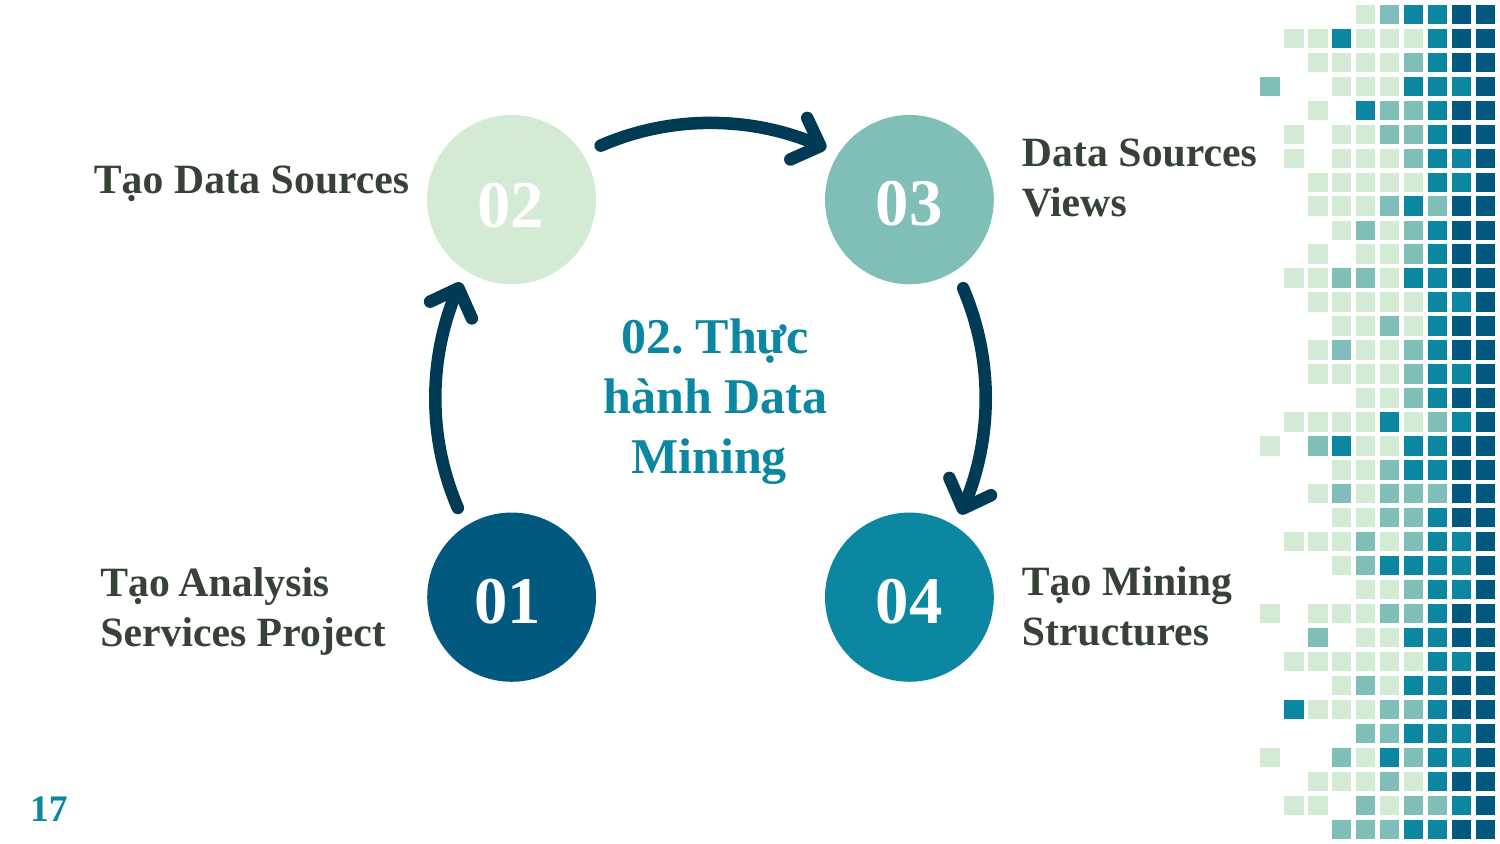

02

03

Data Sources Views
Tạo Data Sources

02. Thực hành Data Mining

01

04
Tạo Mining Structures
Tạo Analysis Services Project
06
17